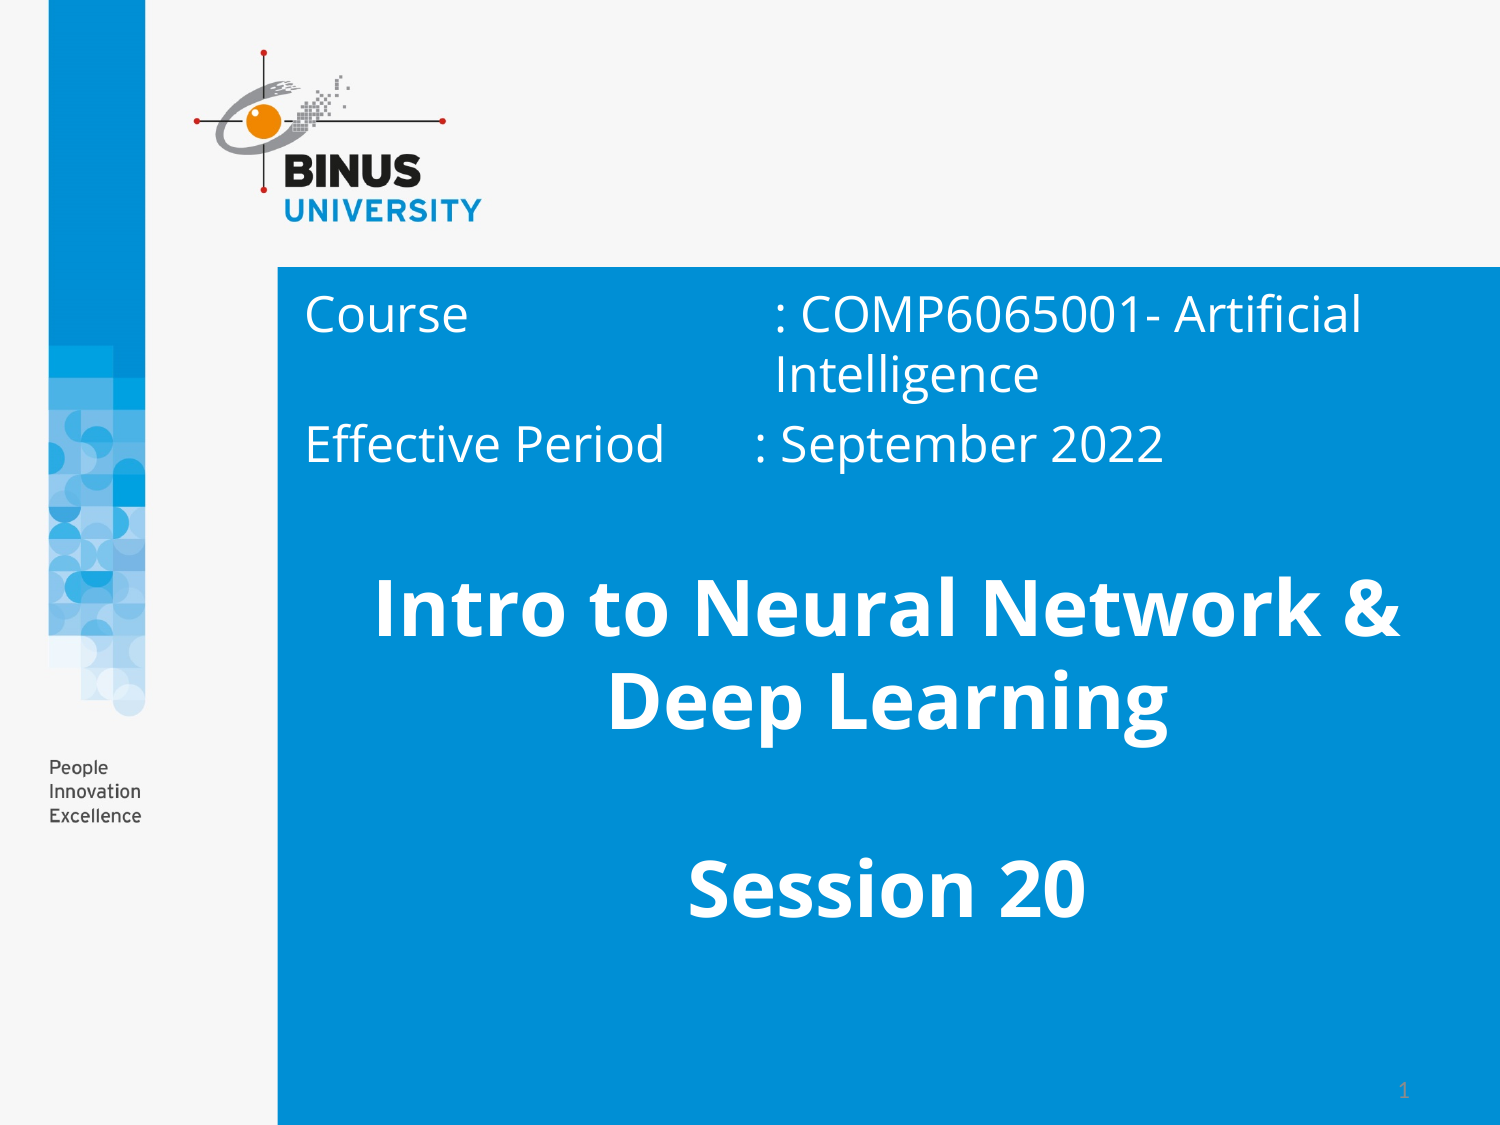

Course	: COMP6065001- Artificial Intelligence
Effective Period	: September 2022
# Intro to Neural Network & Deep Learning Session 20
1